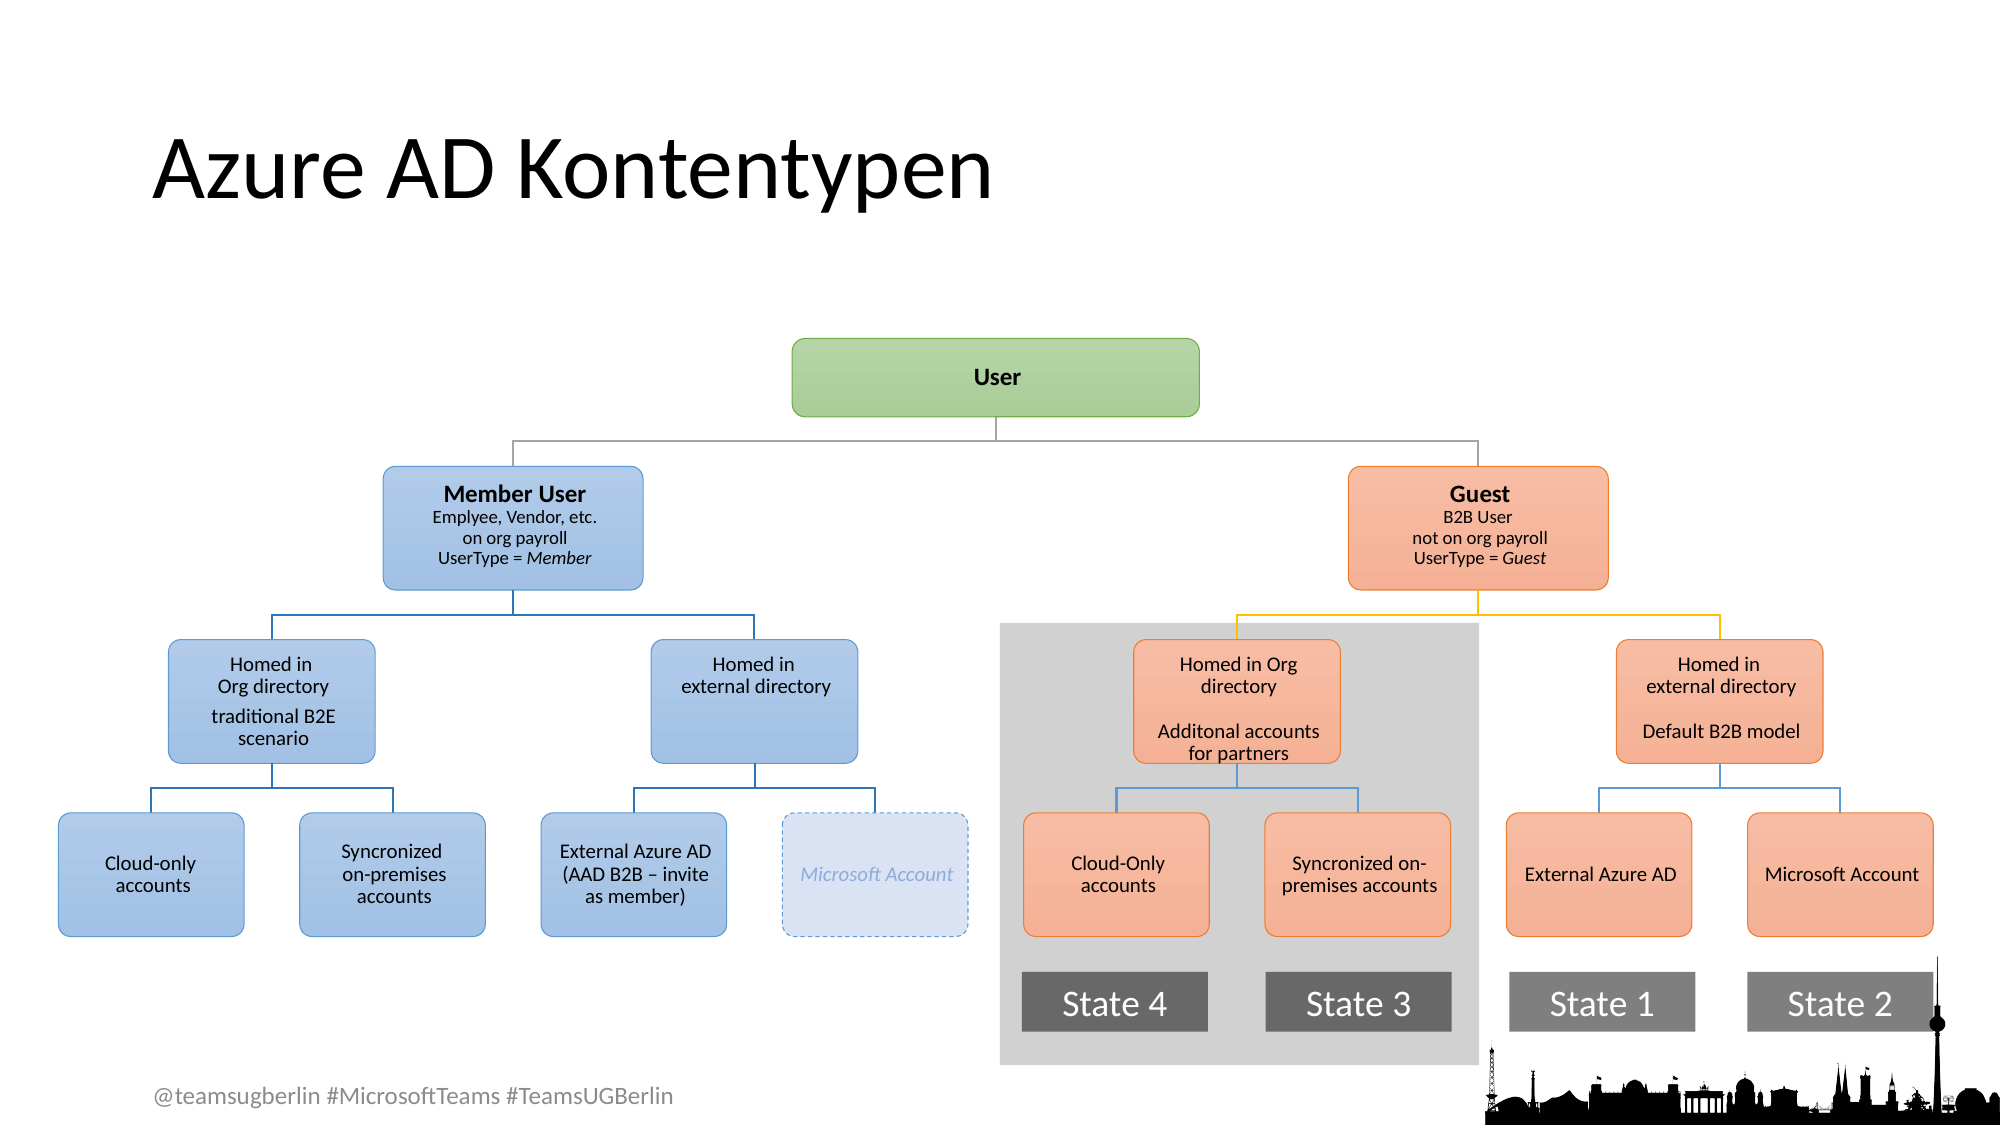

# Azure AD Kontentypen
User
Member User
Emplyee, Vendor, etc.
on org payroll
UserType = Member
Homed in
Org directory
traditional B2E scenario
Cloud-only
accounts
Syncronized
on-premises accounts
Homed in
external directory
External Azure AD
(AAD B2B – invite as member)
Microsoft Account
Guest
B2B User
not on org payroll
UserType = Guest
Homed in Org directory
Additonal accounts for partners
Cloud-Only accounts
Syncronized on-premises accounts
Homed in
external directory
Default B2B model
External Azure AD
Microsoft Account

State 4
State 3
State 1
State 2